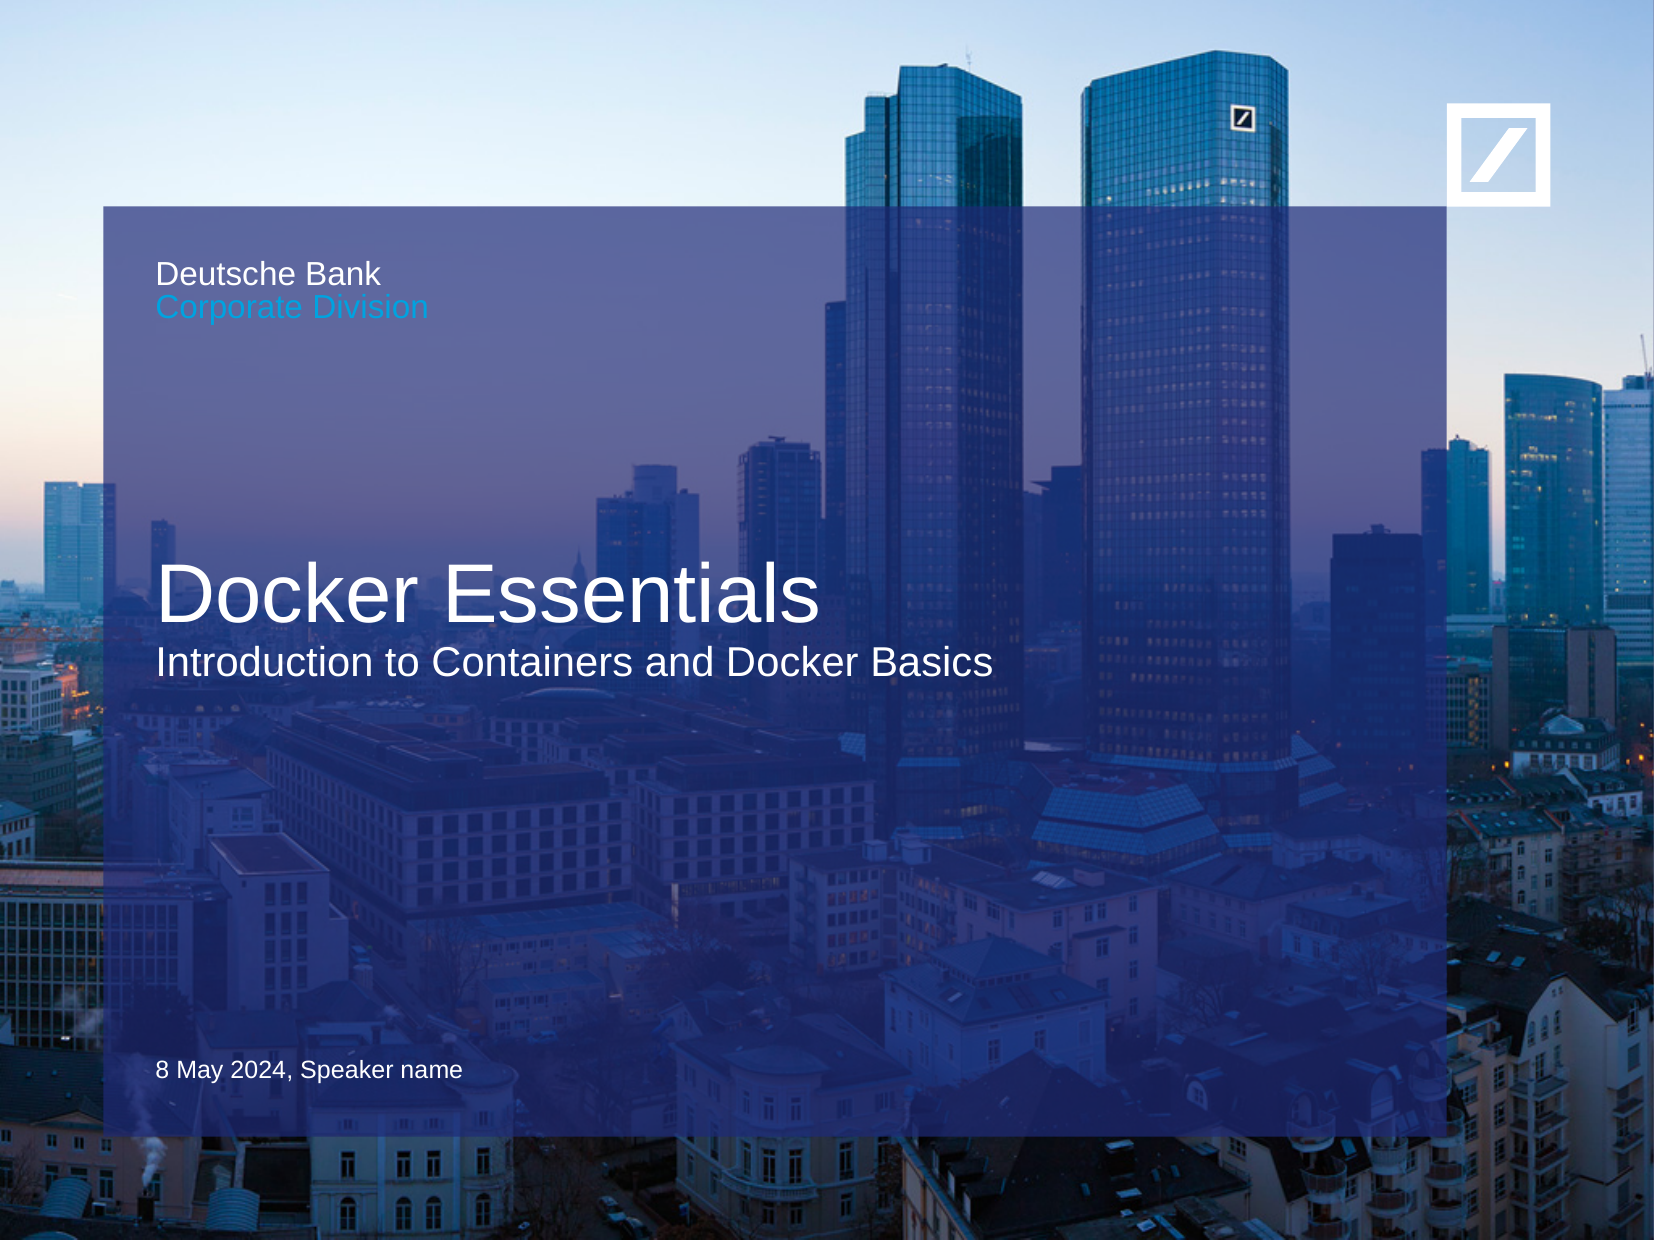

Docker Essentials
Introduction to Containers and Docker Basics
8 May 2024, Speaker name